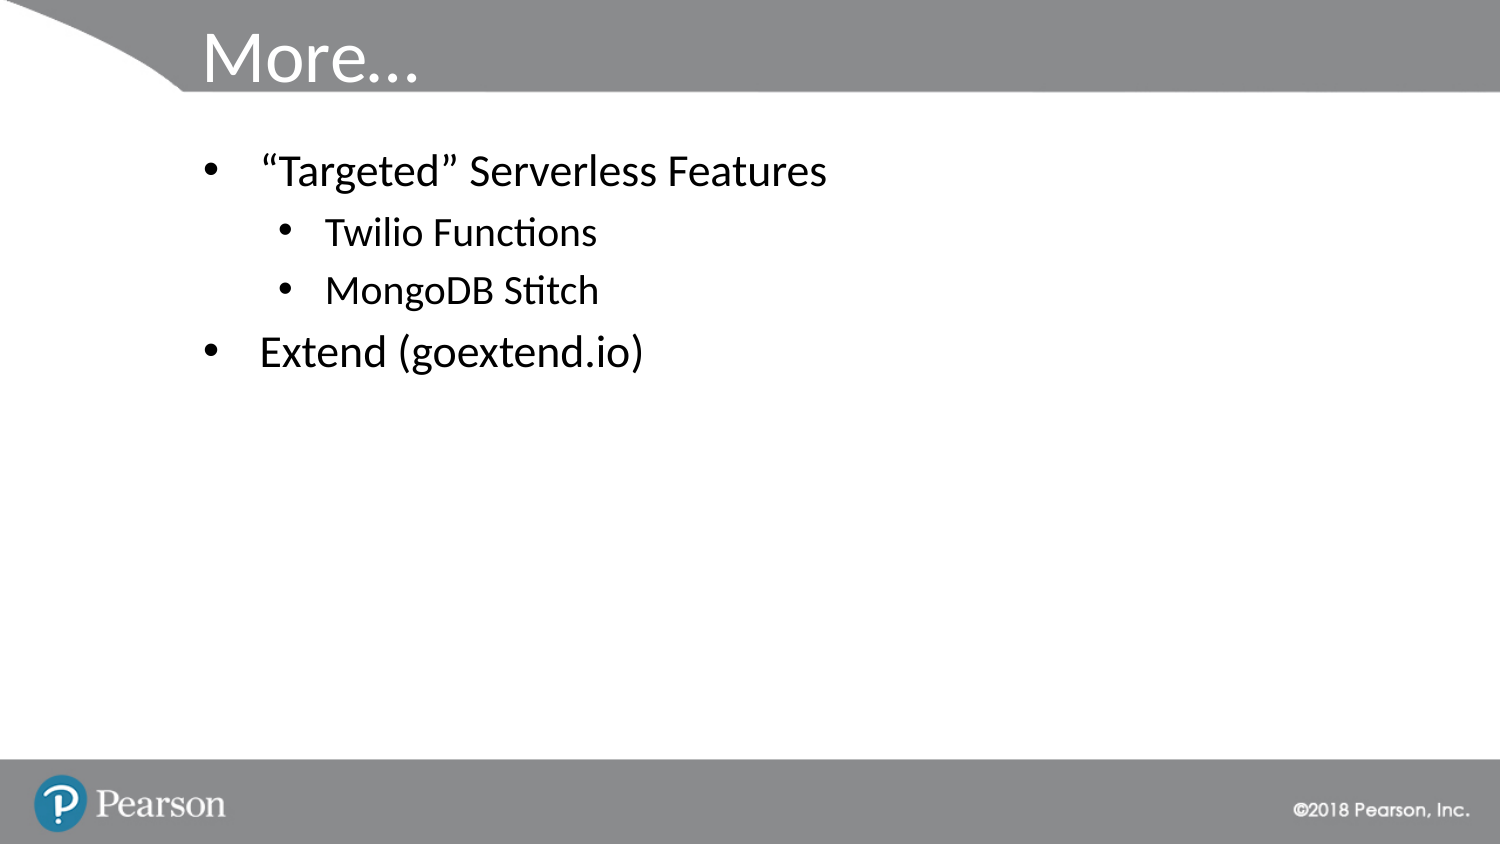

# More…
“Targeted” Serverless Features
Twilio Functions
MongoDB Stitch
Extend (goextend.io)